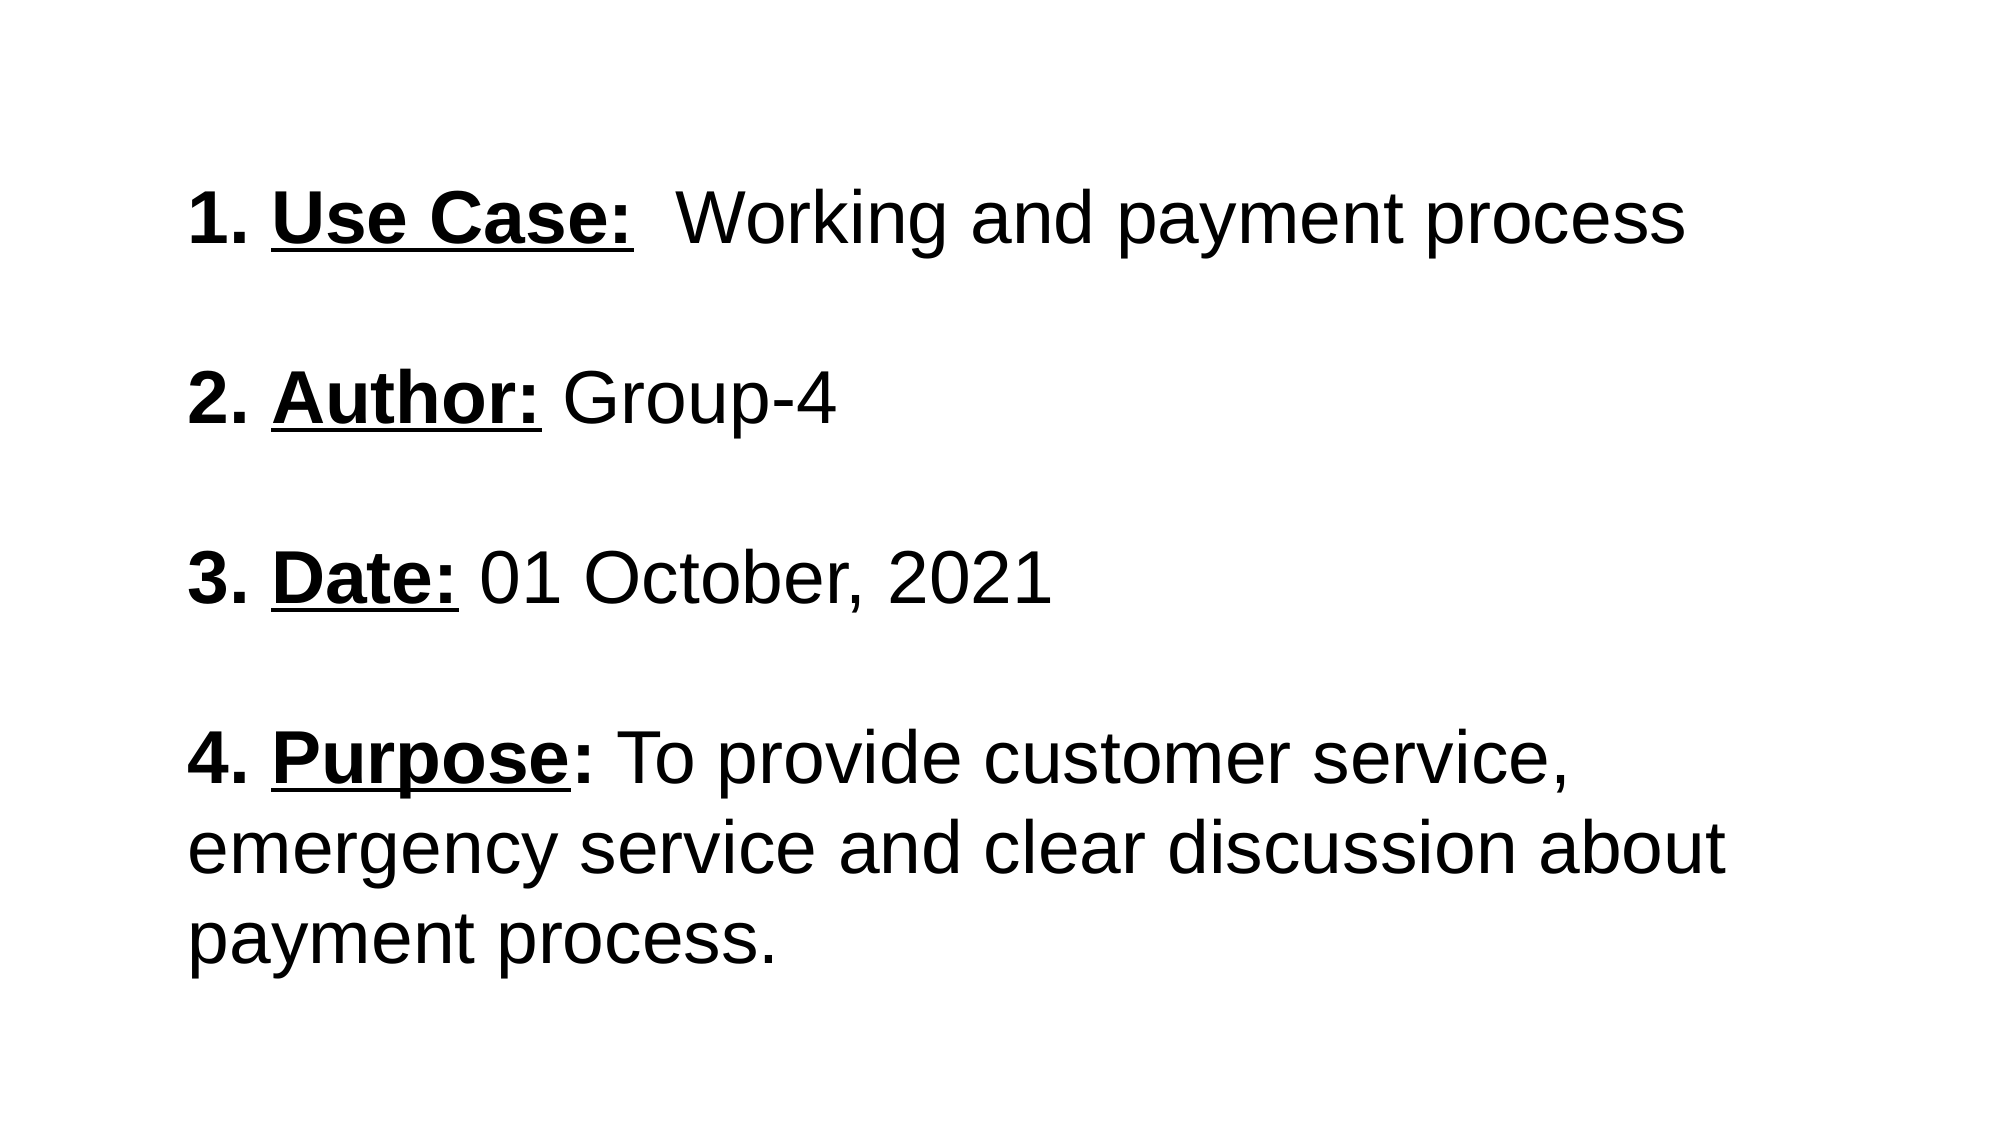

1. Use Case:  Working and payment process
2. Author: Group-4
3. Date: 01 October, 2021
4. Purpose: To provide customer service, emergency service and clear discussion about payment process.